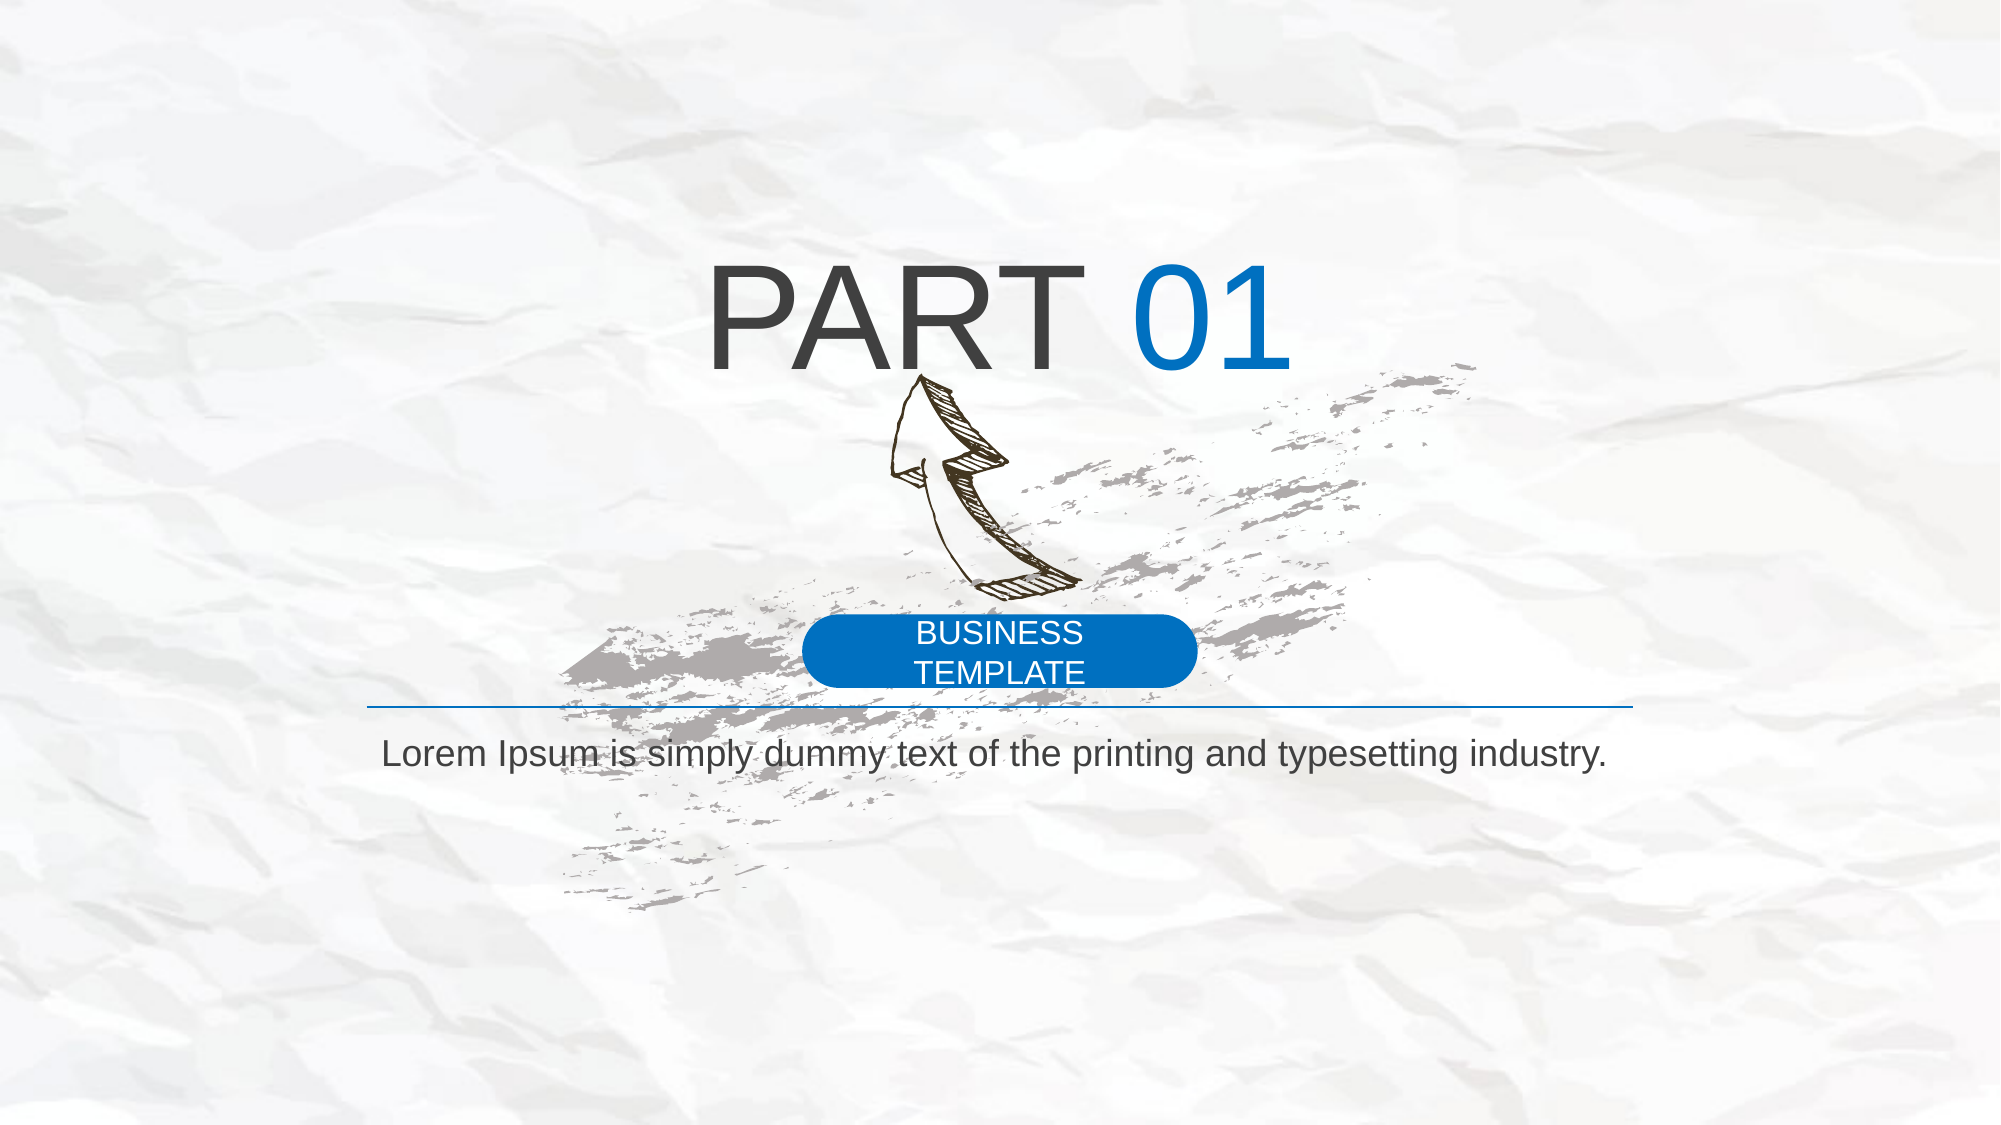

PART 01

BUSINESS TEMPLATE
Lorem Ipsum is simply dummy text of the printing and typesetting industry.